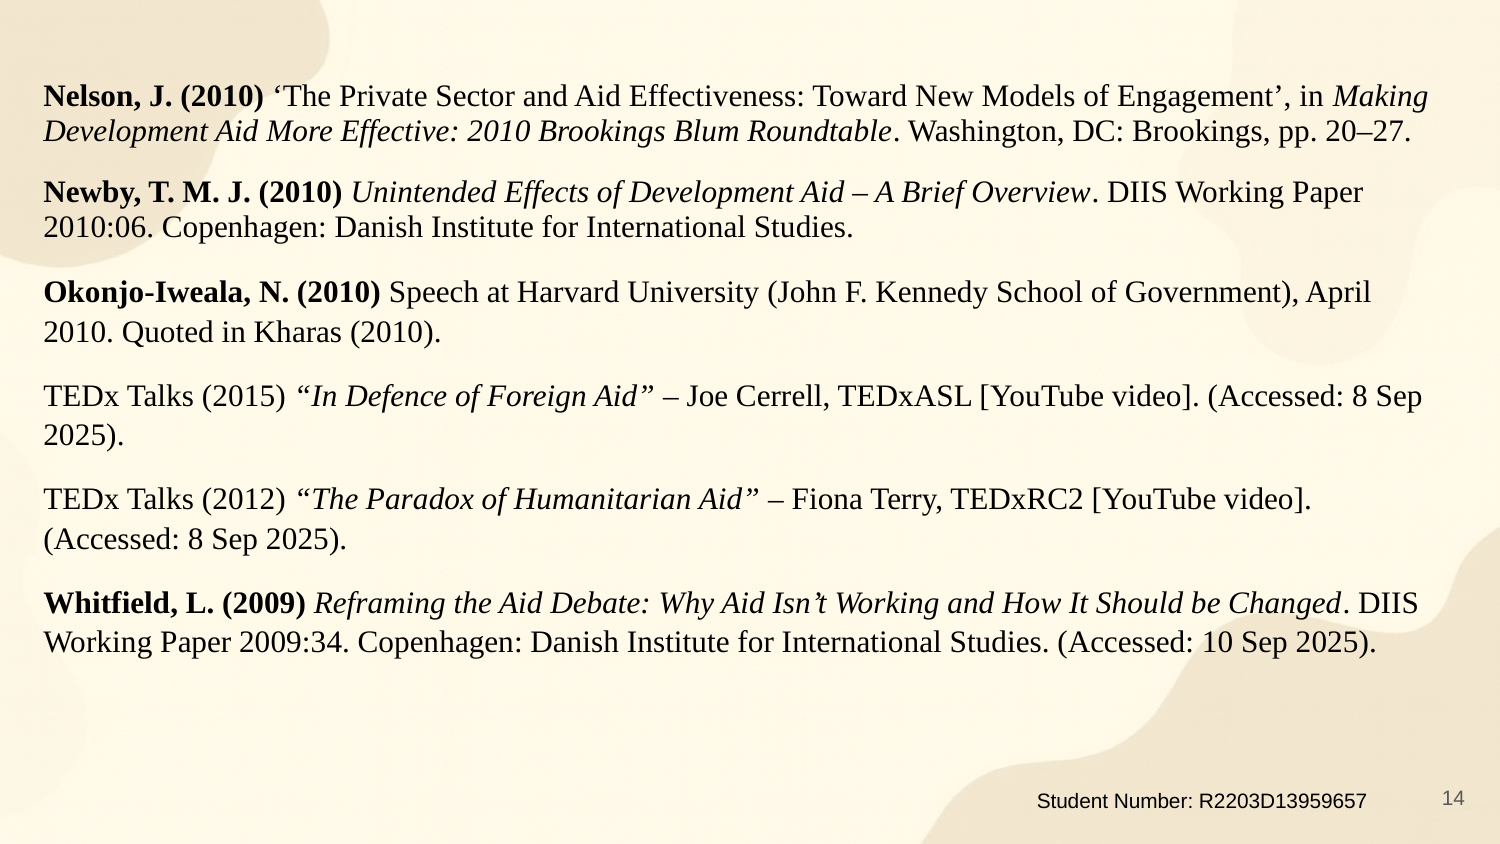

Nelson, J. (2010) ‘The Private Sector and Aid Effectiveness: Toward New Models of Engagement’, in Making Development Aid More Effective: 2010 Brookings Blum Roundtable. Washington, DC: Brookings, pp. 20–27.
Newby, T. M. J. (2010) Unintended Effects of Development Aid – A Brief Overview. DIIS Working Paper 2010:06. Copenhagen: Danish Institute for International Studies.
Okonjo-Iweala, N. (2010) Speech at Harvard University (John F. Kennedy School of Government), April 2010. Quoted in Kharas (2010).
TEDx Talks (2015) “In Defence of Foreign Aid” – Joe Cerrell, TEDxASL [YouTube video]. (Accessed: 8 Sep 2025).
TEDx Talks (2012) “The Paradox of Humanitarian Aid” – Fiona Terry, TEDxRC2 [YouTube video]. (Accessed: 8 Sep 2025).
Whitfield, L. (2009) Reframing the Aid Debate: Why Aid Isn’t Working and How It Should be Changed. DIIS Working Paper 2009:34. Copenhagen: Danish Institute for International Studies. (Accessed: 10 Sep 2025).
14
Student Number: R2203D13959657